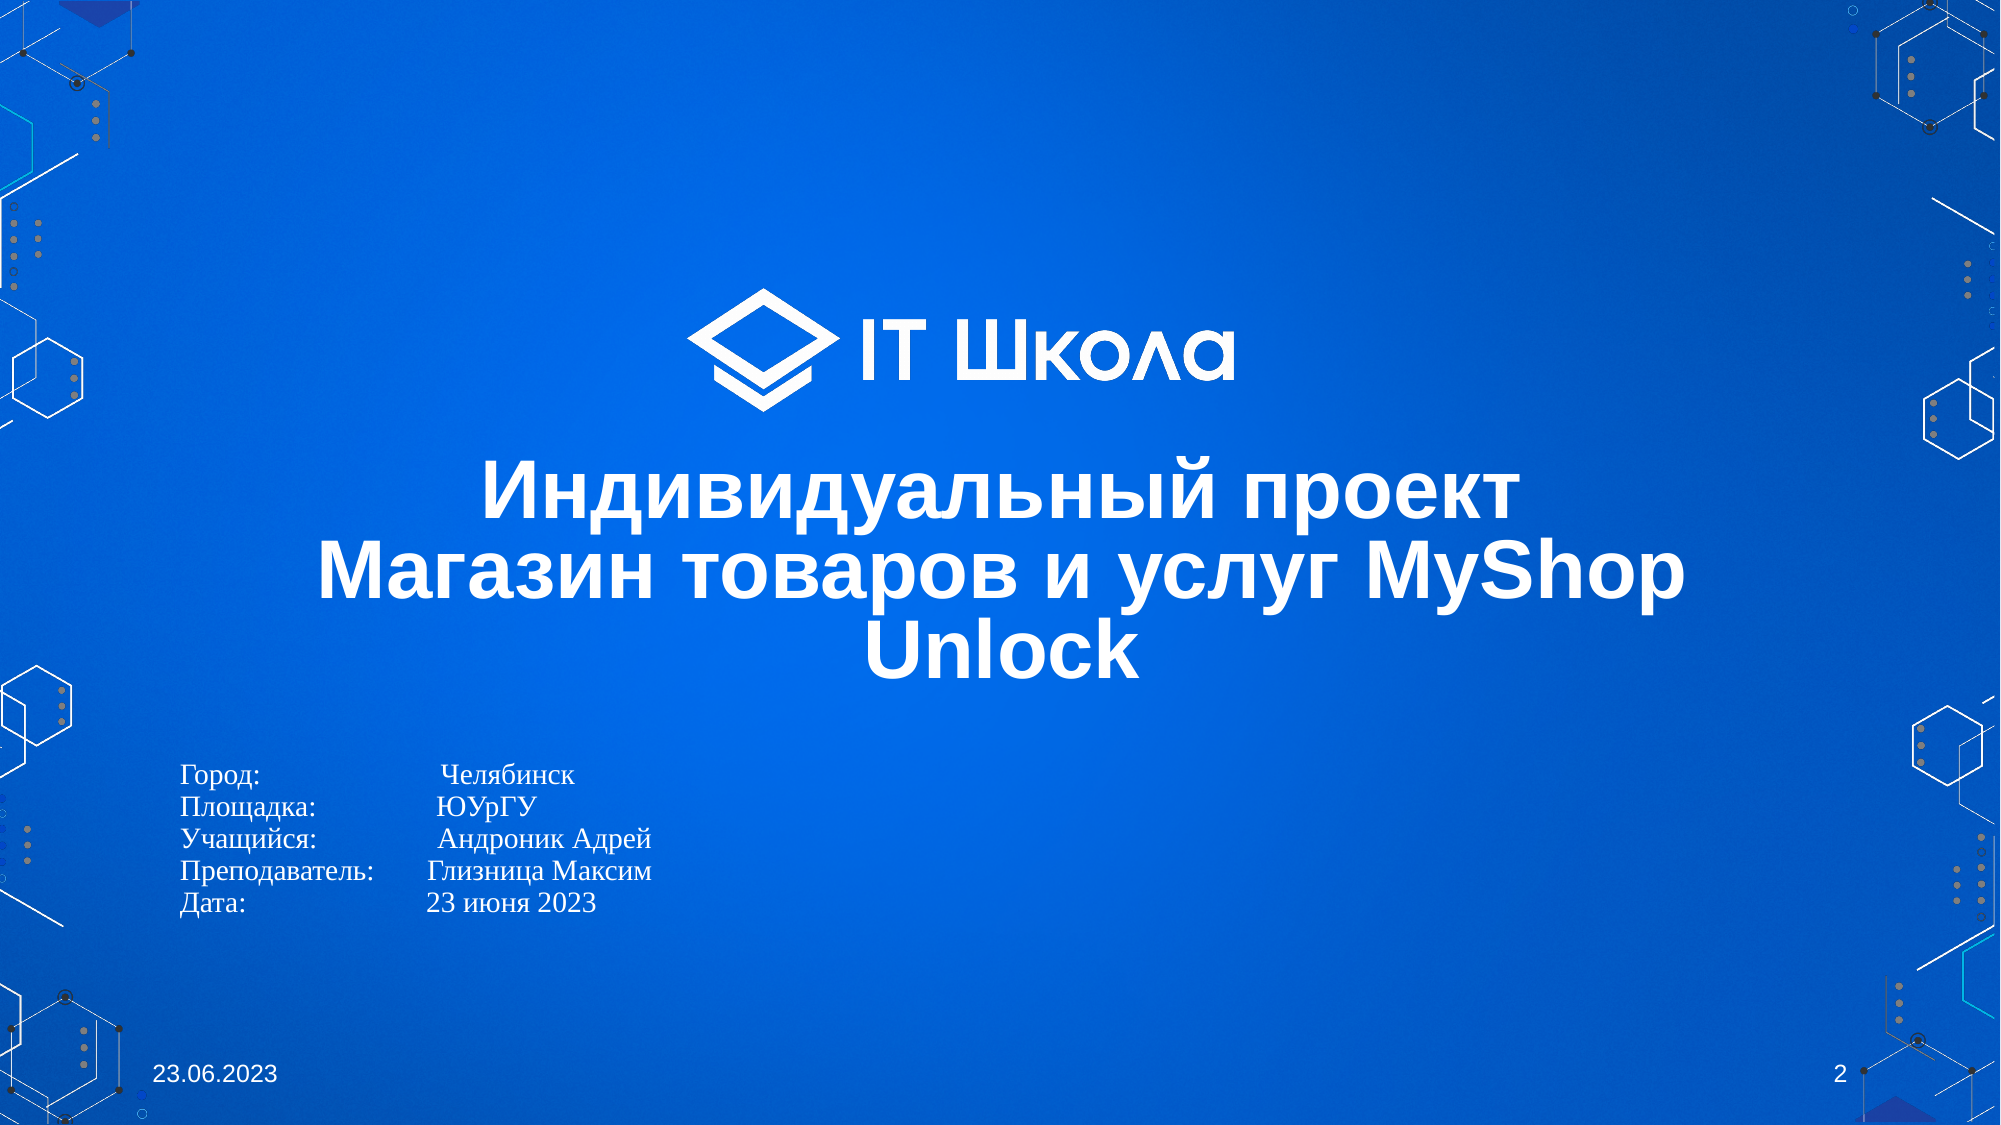

# Индивидуальный проект Магазин товаров и услуг MyShop Unlock
Город:                        Челябинск
Площадка:                ЮУрГУ
Учащийся:                Андроник Адрей
Преподаватель:       Глизница Максим
Дата:                        23 июня 2023

23.06.2023
2